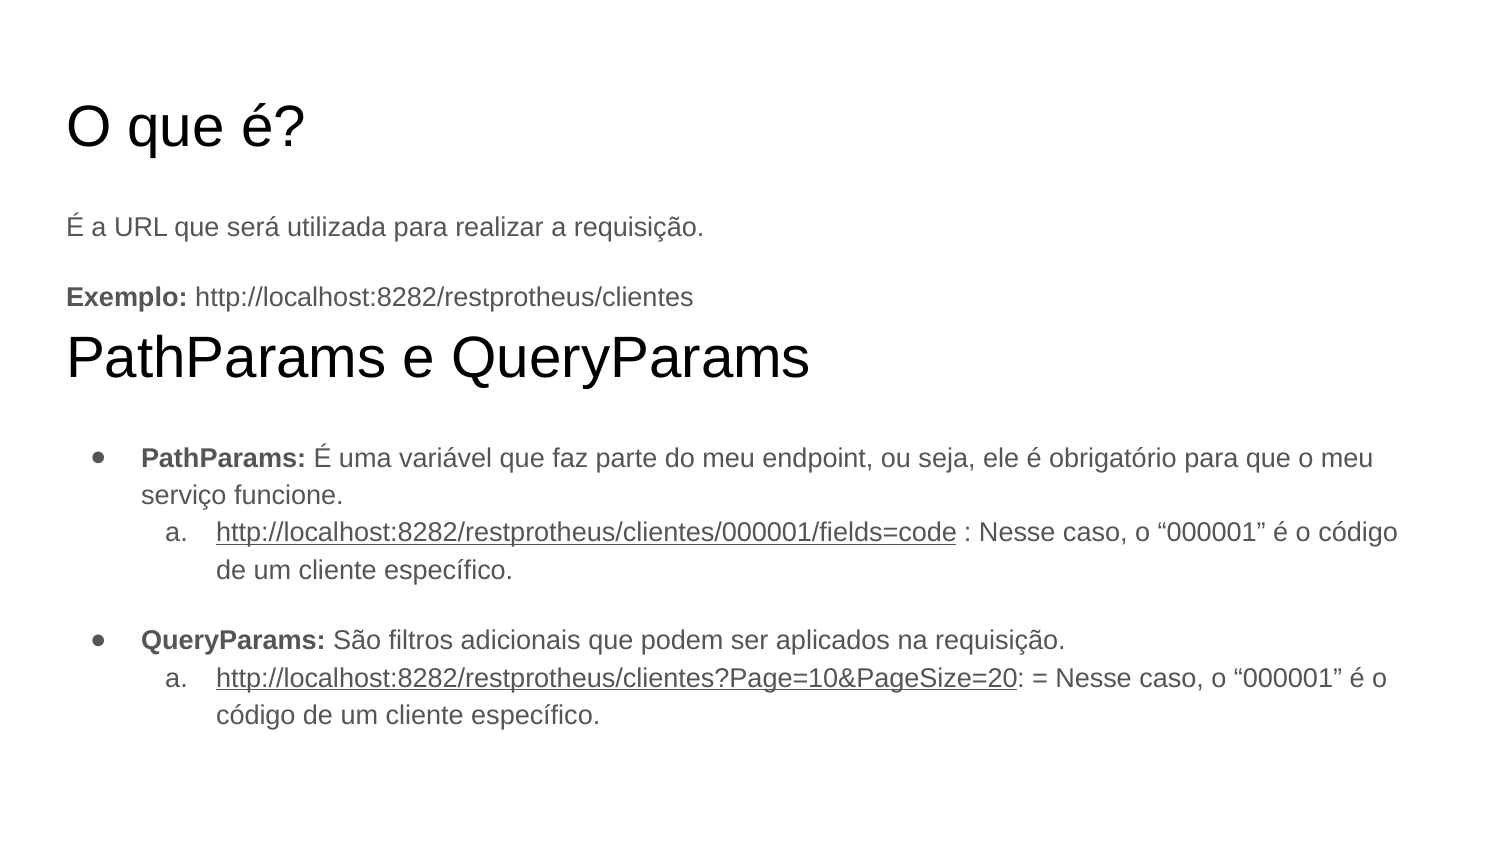

# O que é?
É a URL que será utilizada para realizar a requisição.
Exemplo: http://localhost:8282/restprotheus/clientes
PathParams e QueryParams
PathParams: É uma variável que faz parte do meu endpoint, ou seja, ele é obrigatório para que o meu serviço funcione.
http://localhost:8282/restprotheus/clientes/000001/fields=code : Nesse caso, o “000001” é o código de um cliente específico.
QueryParams: São filtros adicionais que podem ser aplicados na requisição.
http://localhost:8282/restprotheus/clientes?Page=10&PageSize=20: = Nesse caso, o “000001” é o código de um cliente específico.